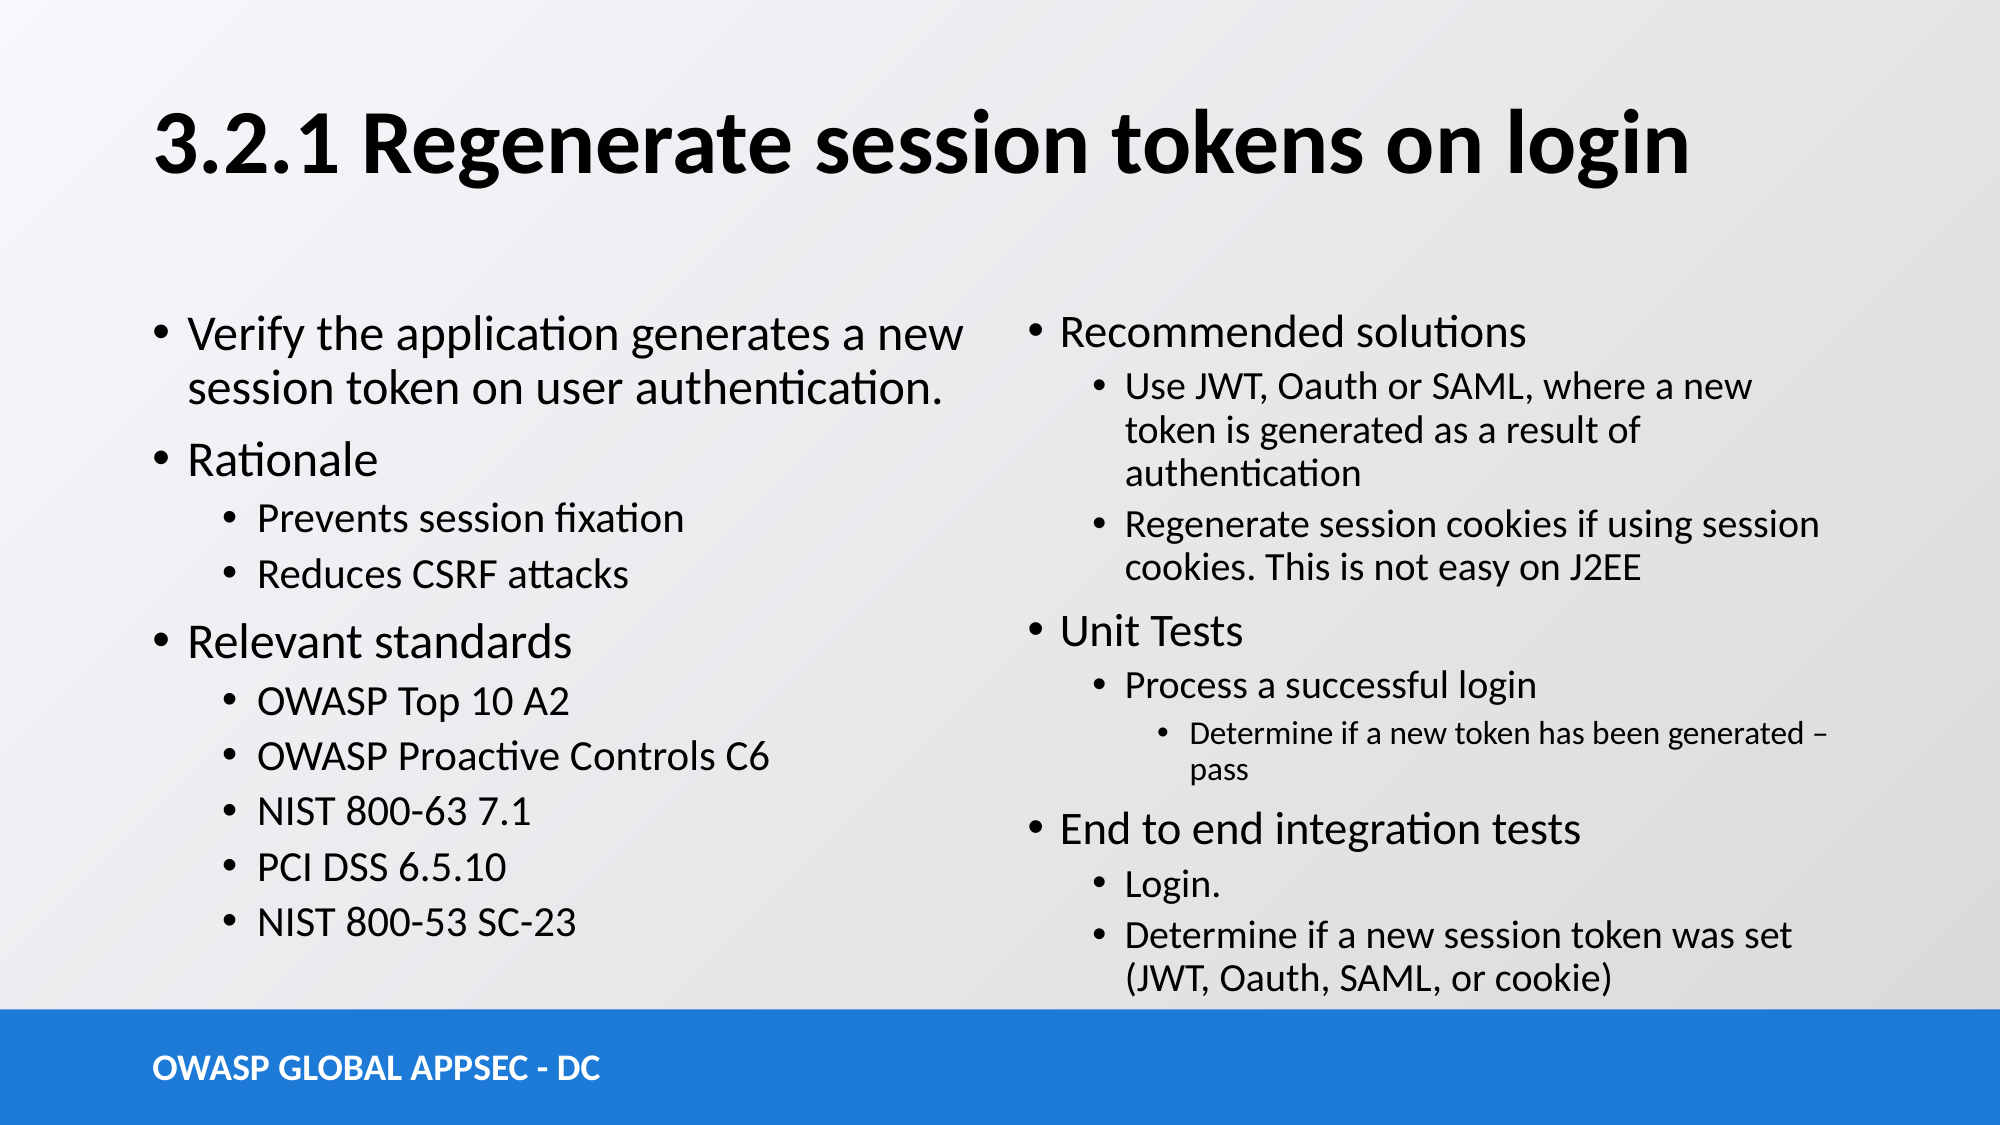

# 3.2.1 Regenerate session tokens on login
Verify the application generates a new session token on user authentication.
Rationale
Prevents session fixation
Reduces CSRF attacks
Relevant standards
OWASP Top 10 A2
OWASP Proactive Controls C6
NIST 800-63 7.1
PCI DSS 6.5.10
NIST 800-53 SC-23

Recommended solutions
Use JWT, Oauth or SAML, where a new token is generated as a result of authentication
Regenerate session cookies if using session cookies. This is not easy on J2EE
Unit Tests
Process a successful login
Determine if a new token has been generated – pass
End to end integration tests
Login.
Determine if a new session token was set (JWT, Oauth, SAML, or cookie)